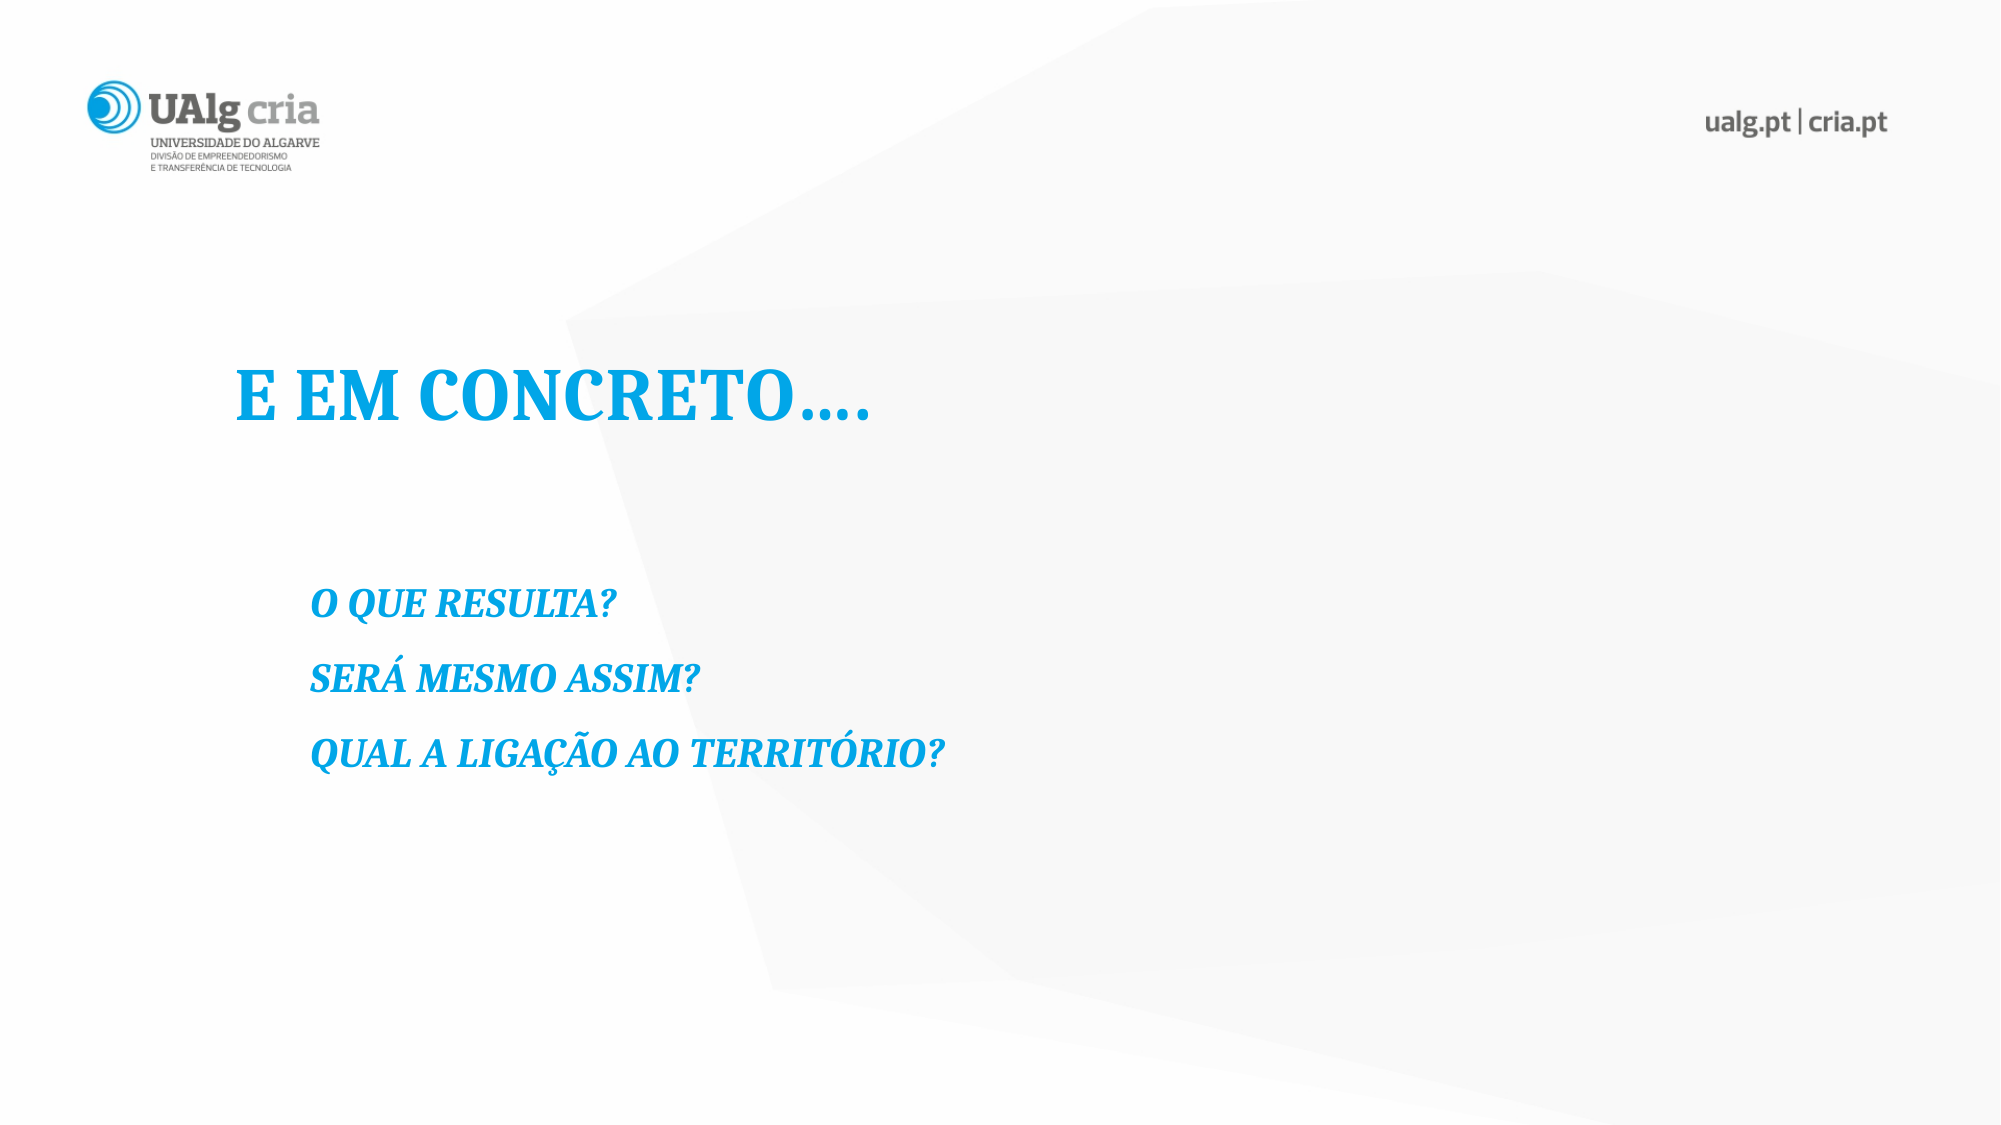

E em concreto….

O que resulta?
Será mesmo assim?
Qual a ligação ao território?